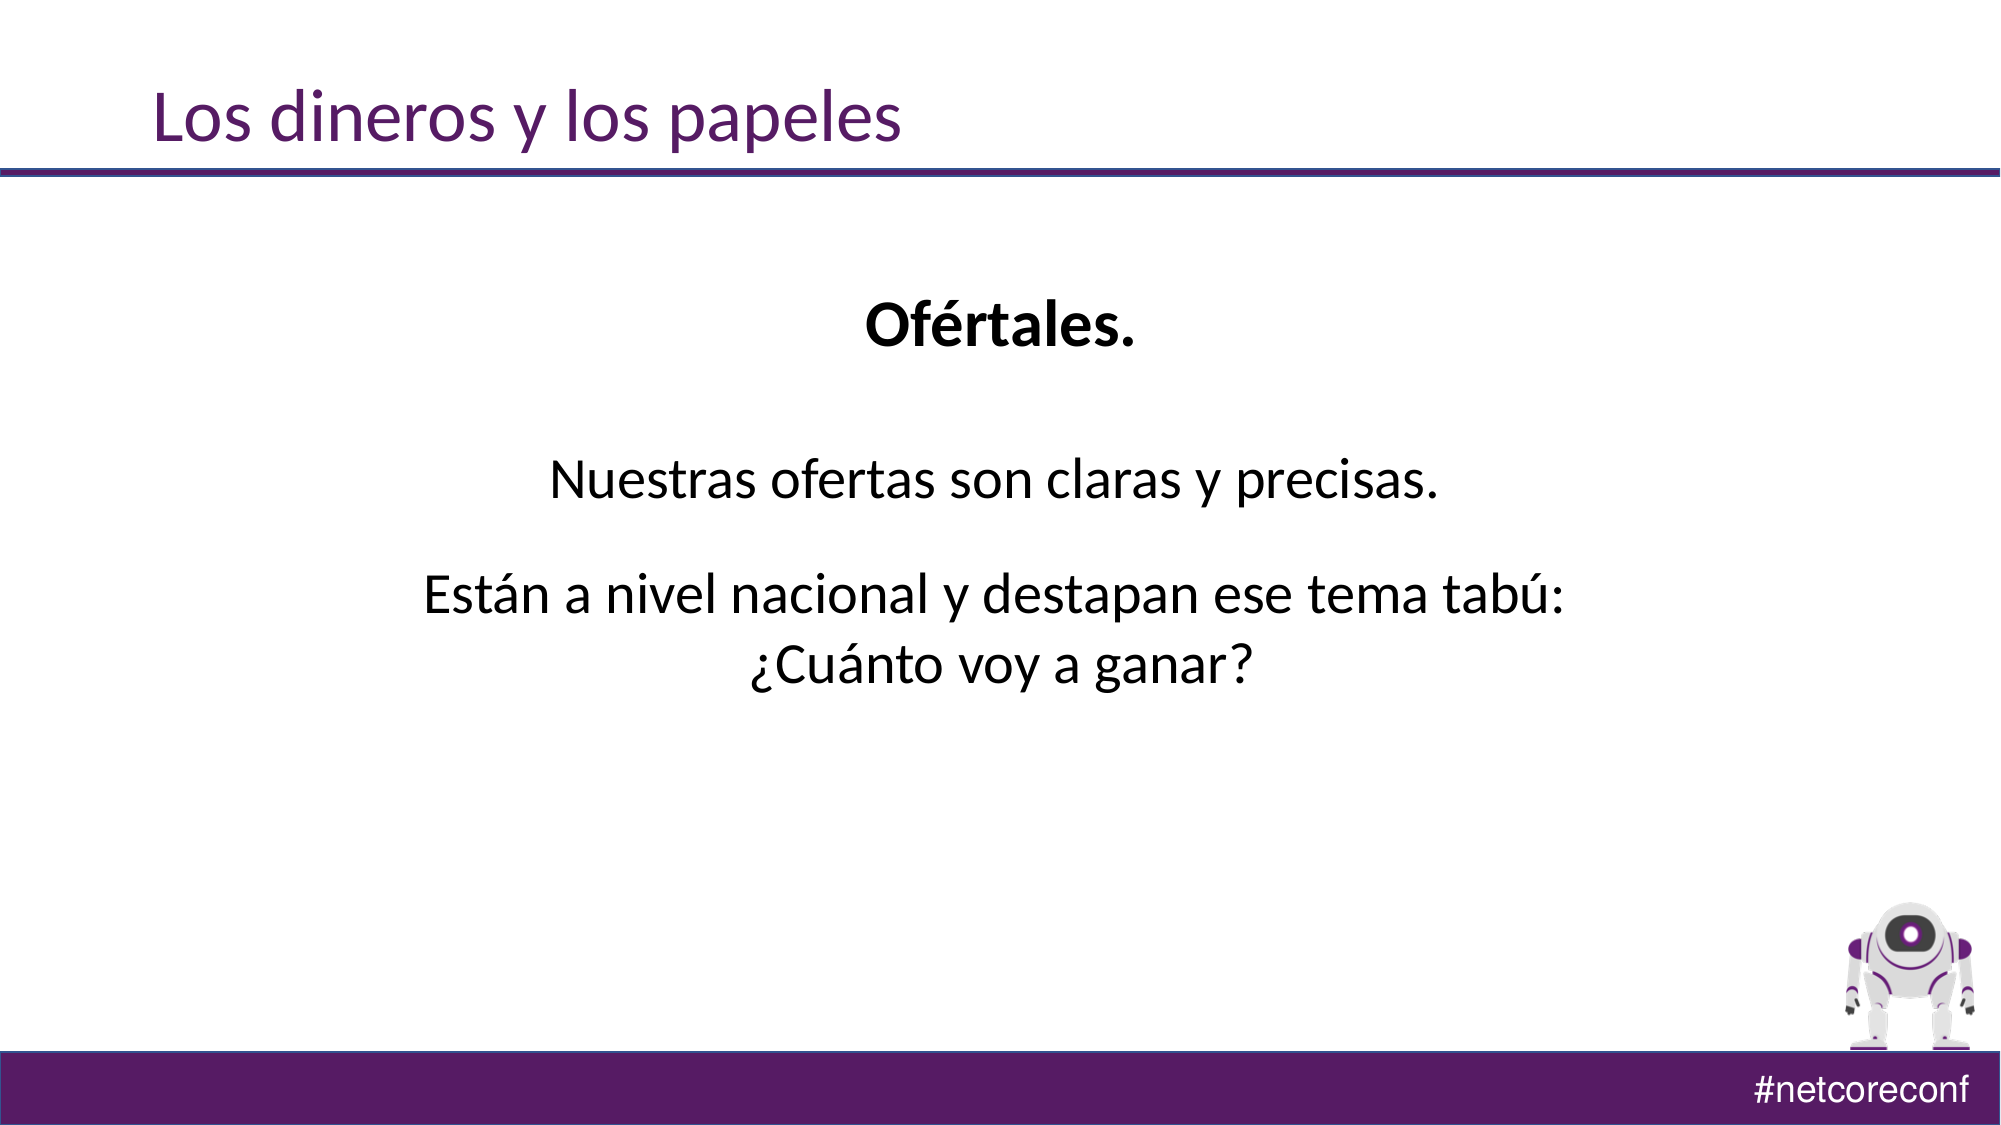

# Los dineros y los papeles

Ofértales.

Nuestras ofertas son claras y precisas.

Están a nivel nacional y destapan ese tema tabú:
¿Cuánto voy a ganar?